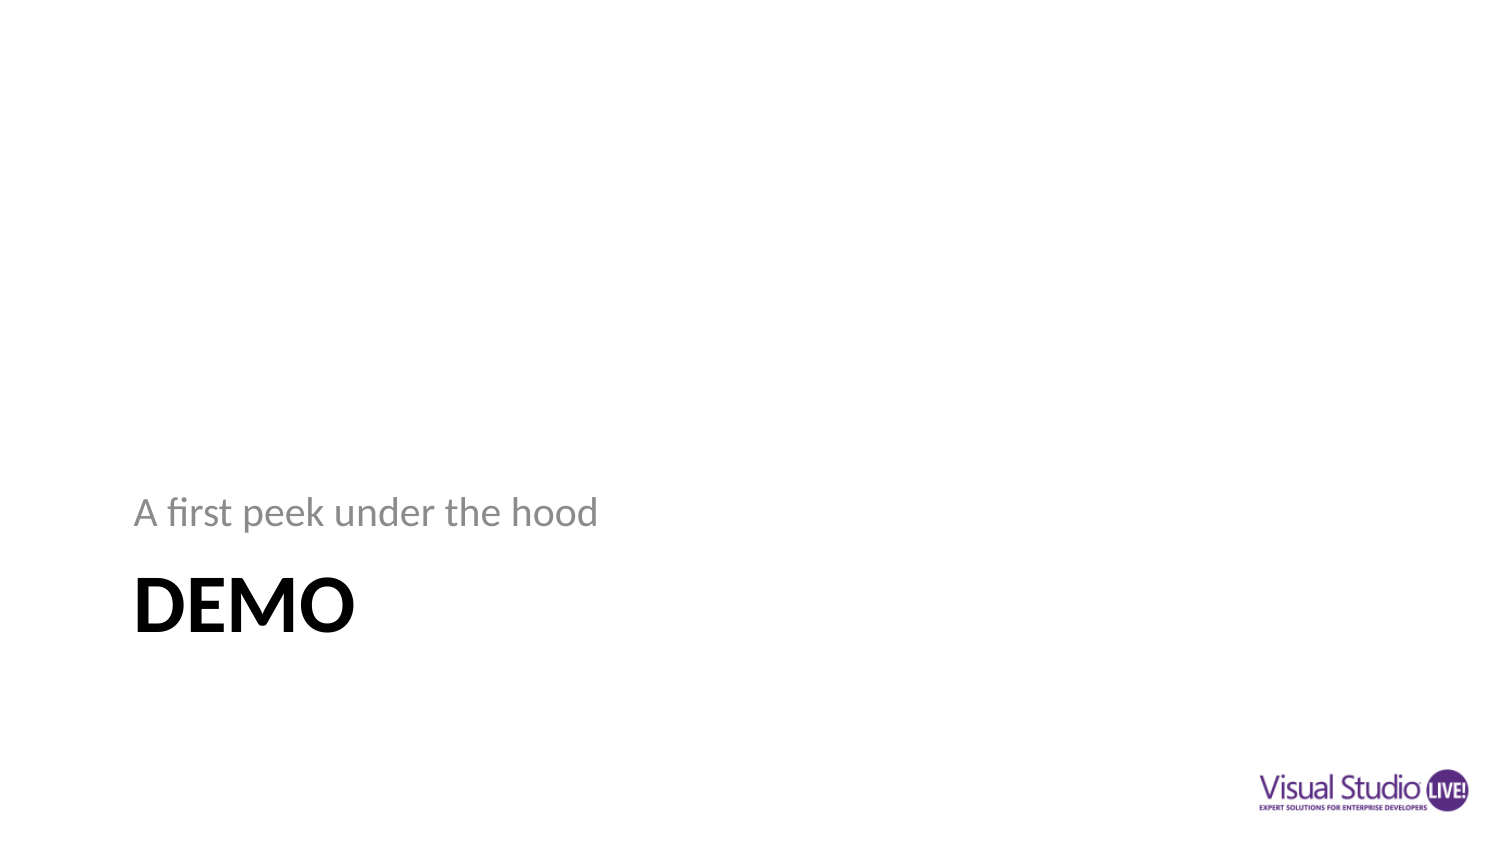

A first peek under the hood
# DEMO